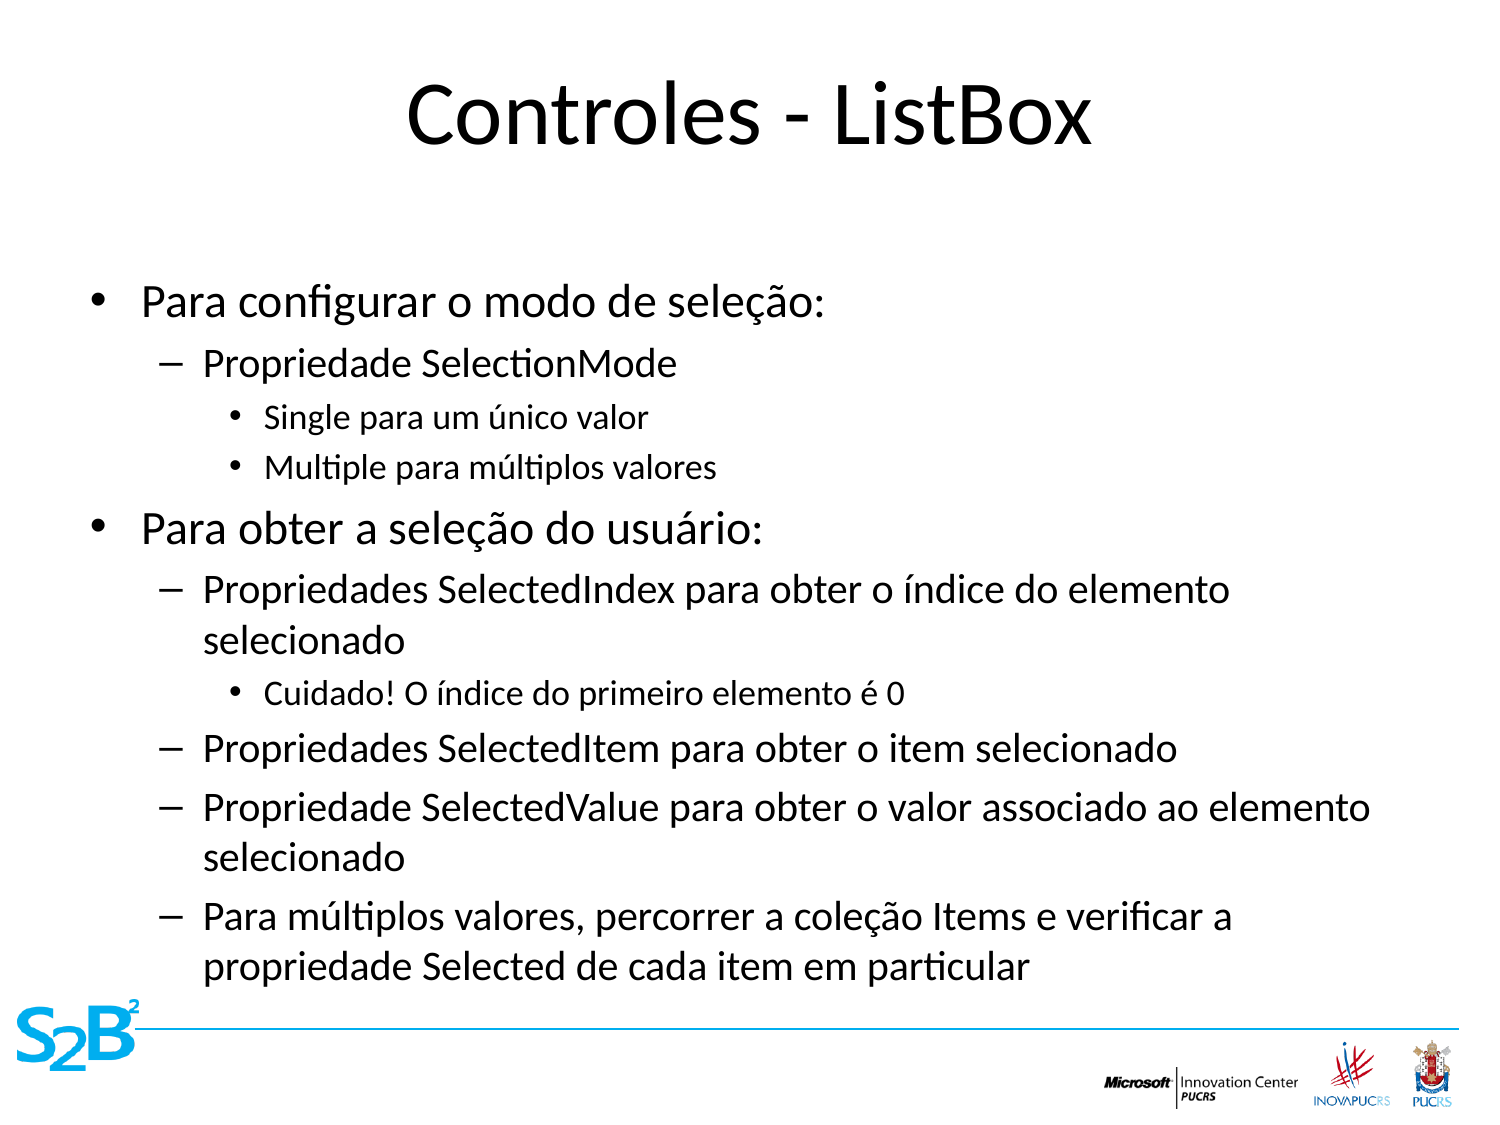

# Controles - ListBox
Para configurar o modo de seleção:
Propriedade SelectionMode
Single para um único valor
Multiple para múltiplos valores
Para obter a seleção do usuário:
Propriedades SelectedIndex para obter o índice do elemento selecionado
Cuidado! O índice do primeiro elemento é 0
Propriedades SelectedItem para obter o item selecionado
Propriedade SelectedValue para obter o valor associado ao elemento selecionado
Para múltiplos valores, percorrer a coleção Items e verificar a propriedade Selected de cada item em particular